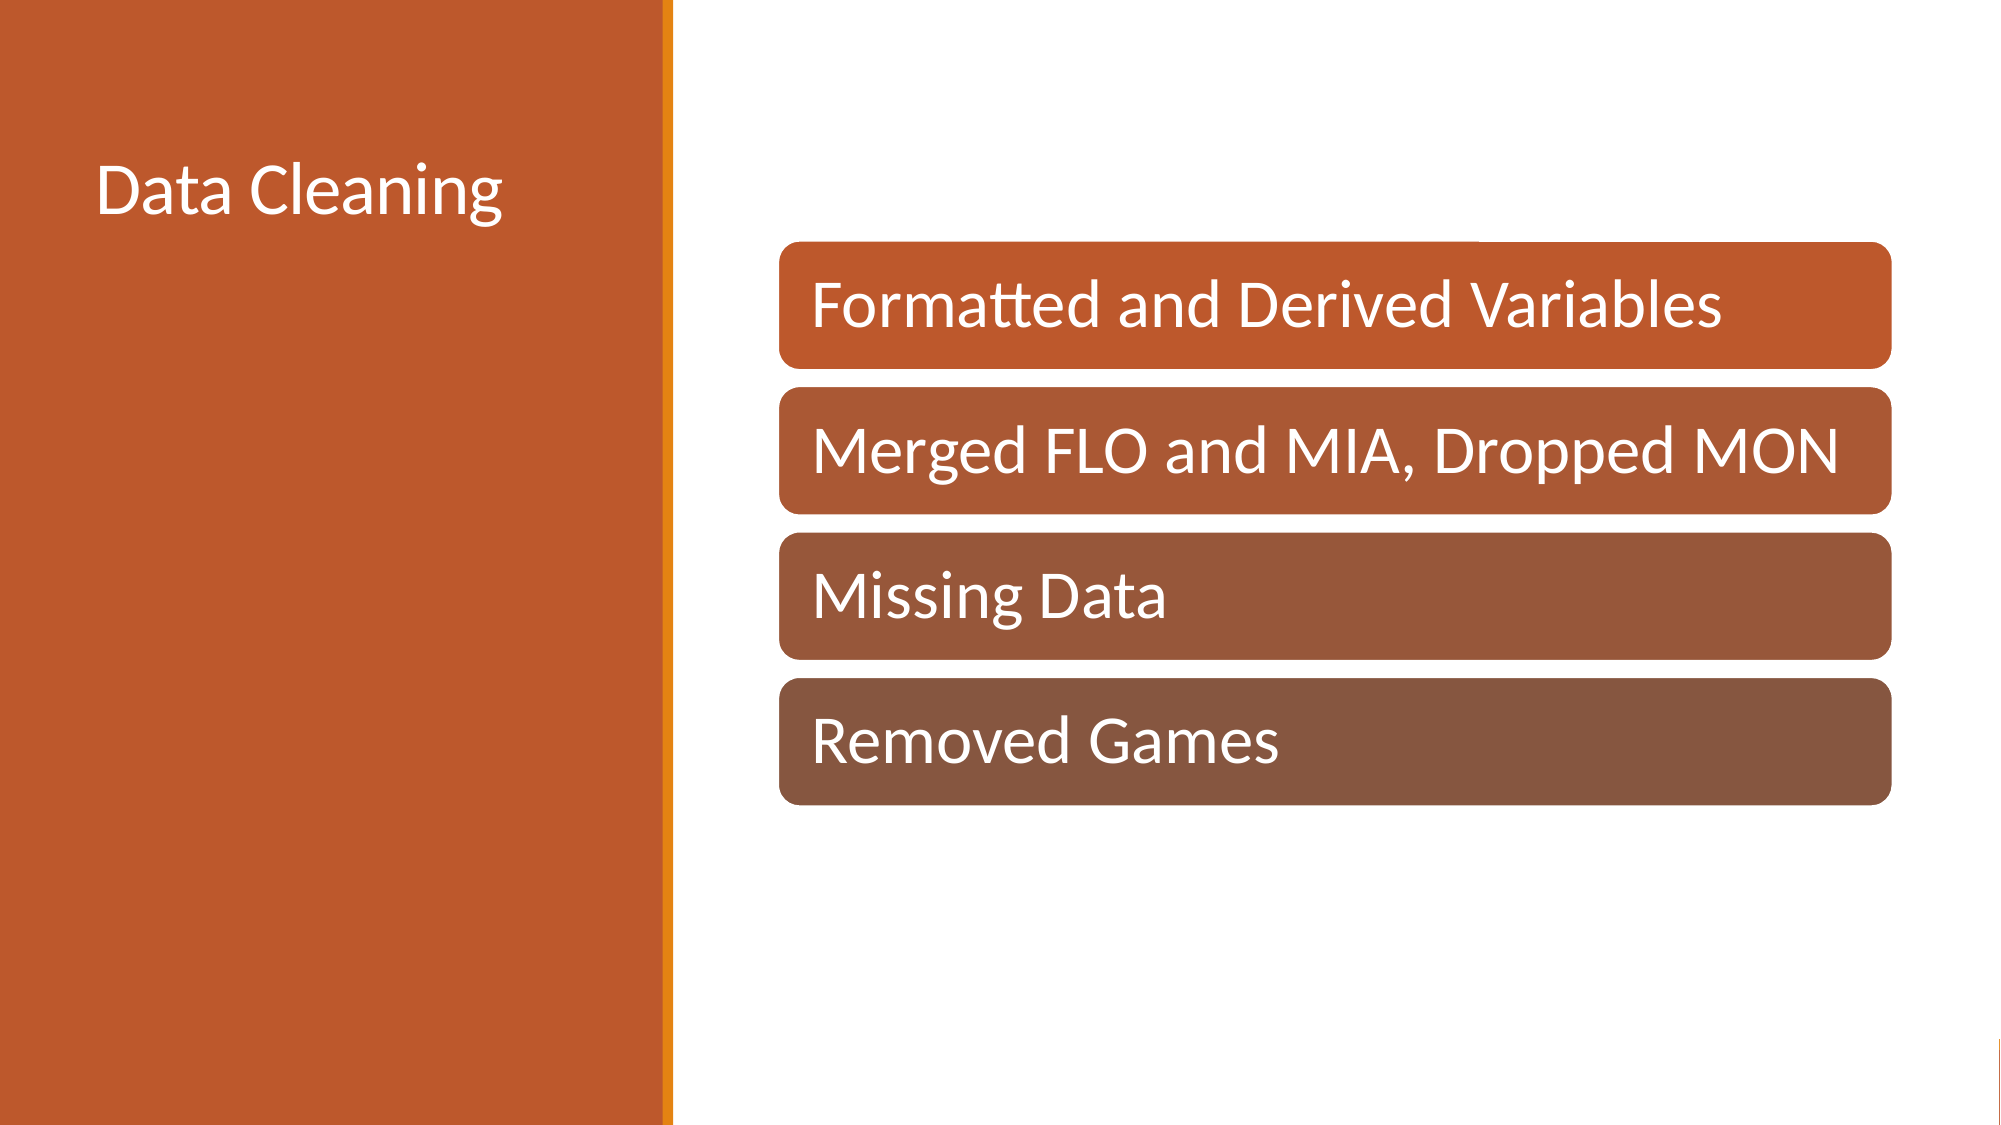

# Data Cleaning
Formatted and Derived Variables
Merged FLO and MIA, Dropped MON
Missing Data
Removed Games